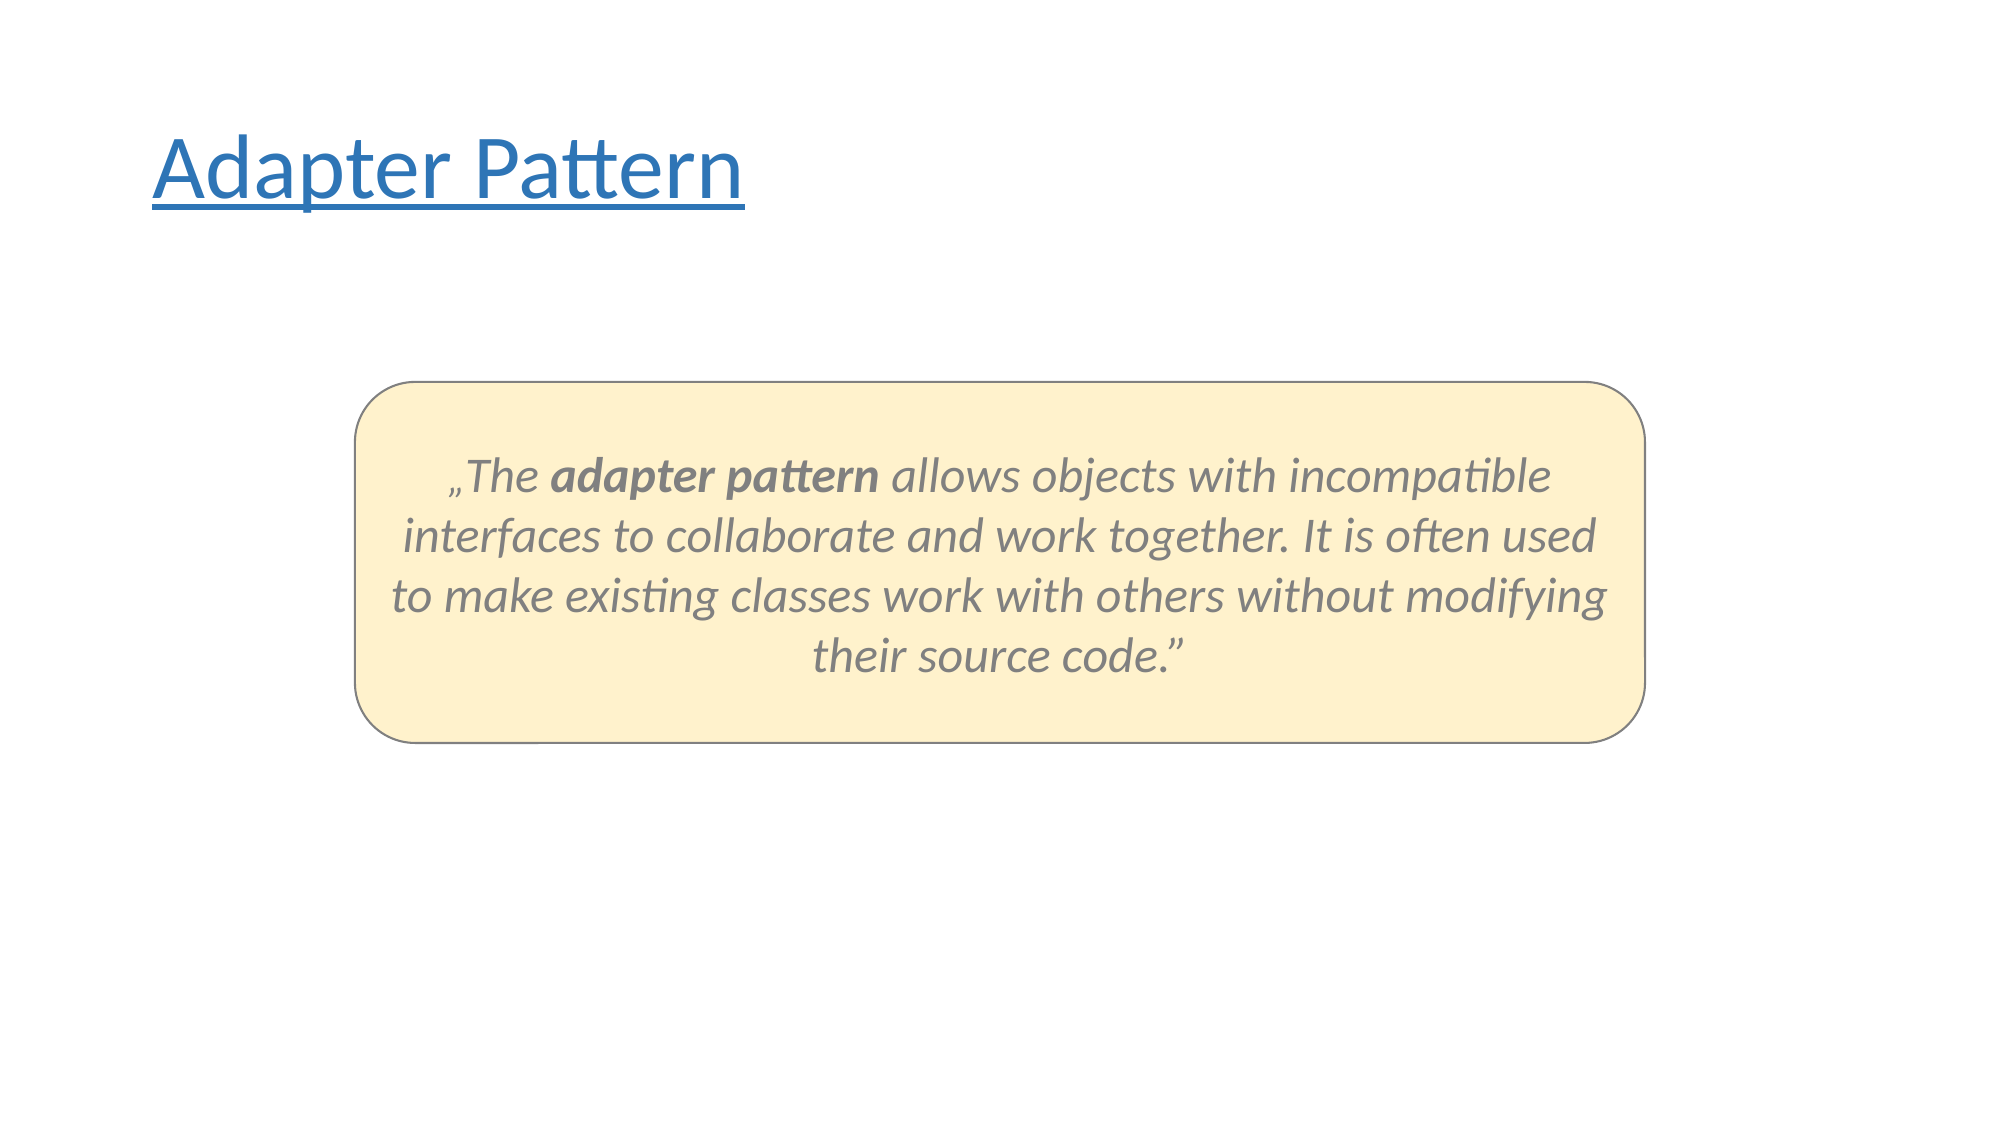

# Adapter Pattern
„The adapter pattern allows objects with incompatible interfaces to collaborate and work together. It is often used to make existing classes work with others without modifying their source code.”